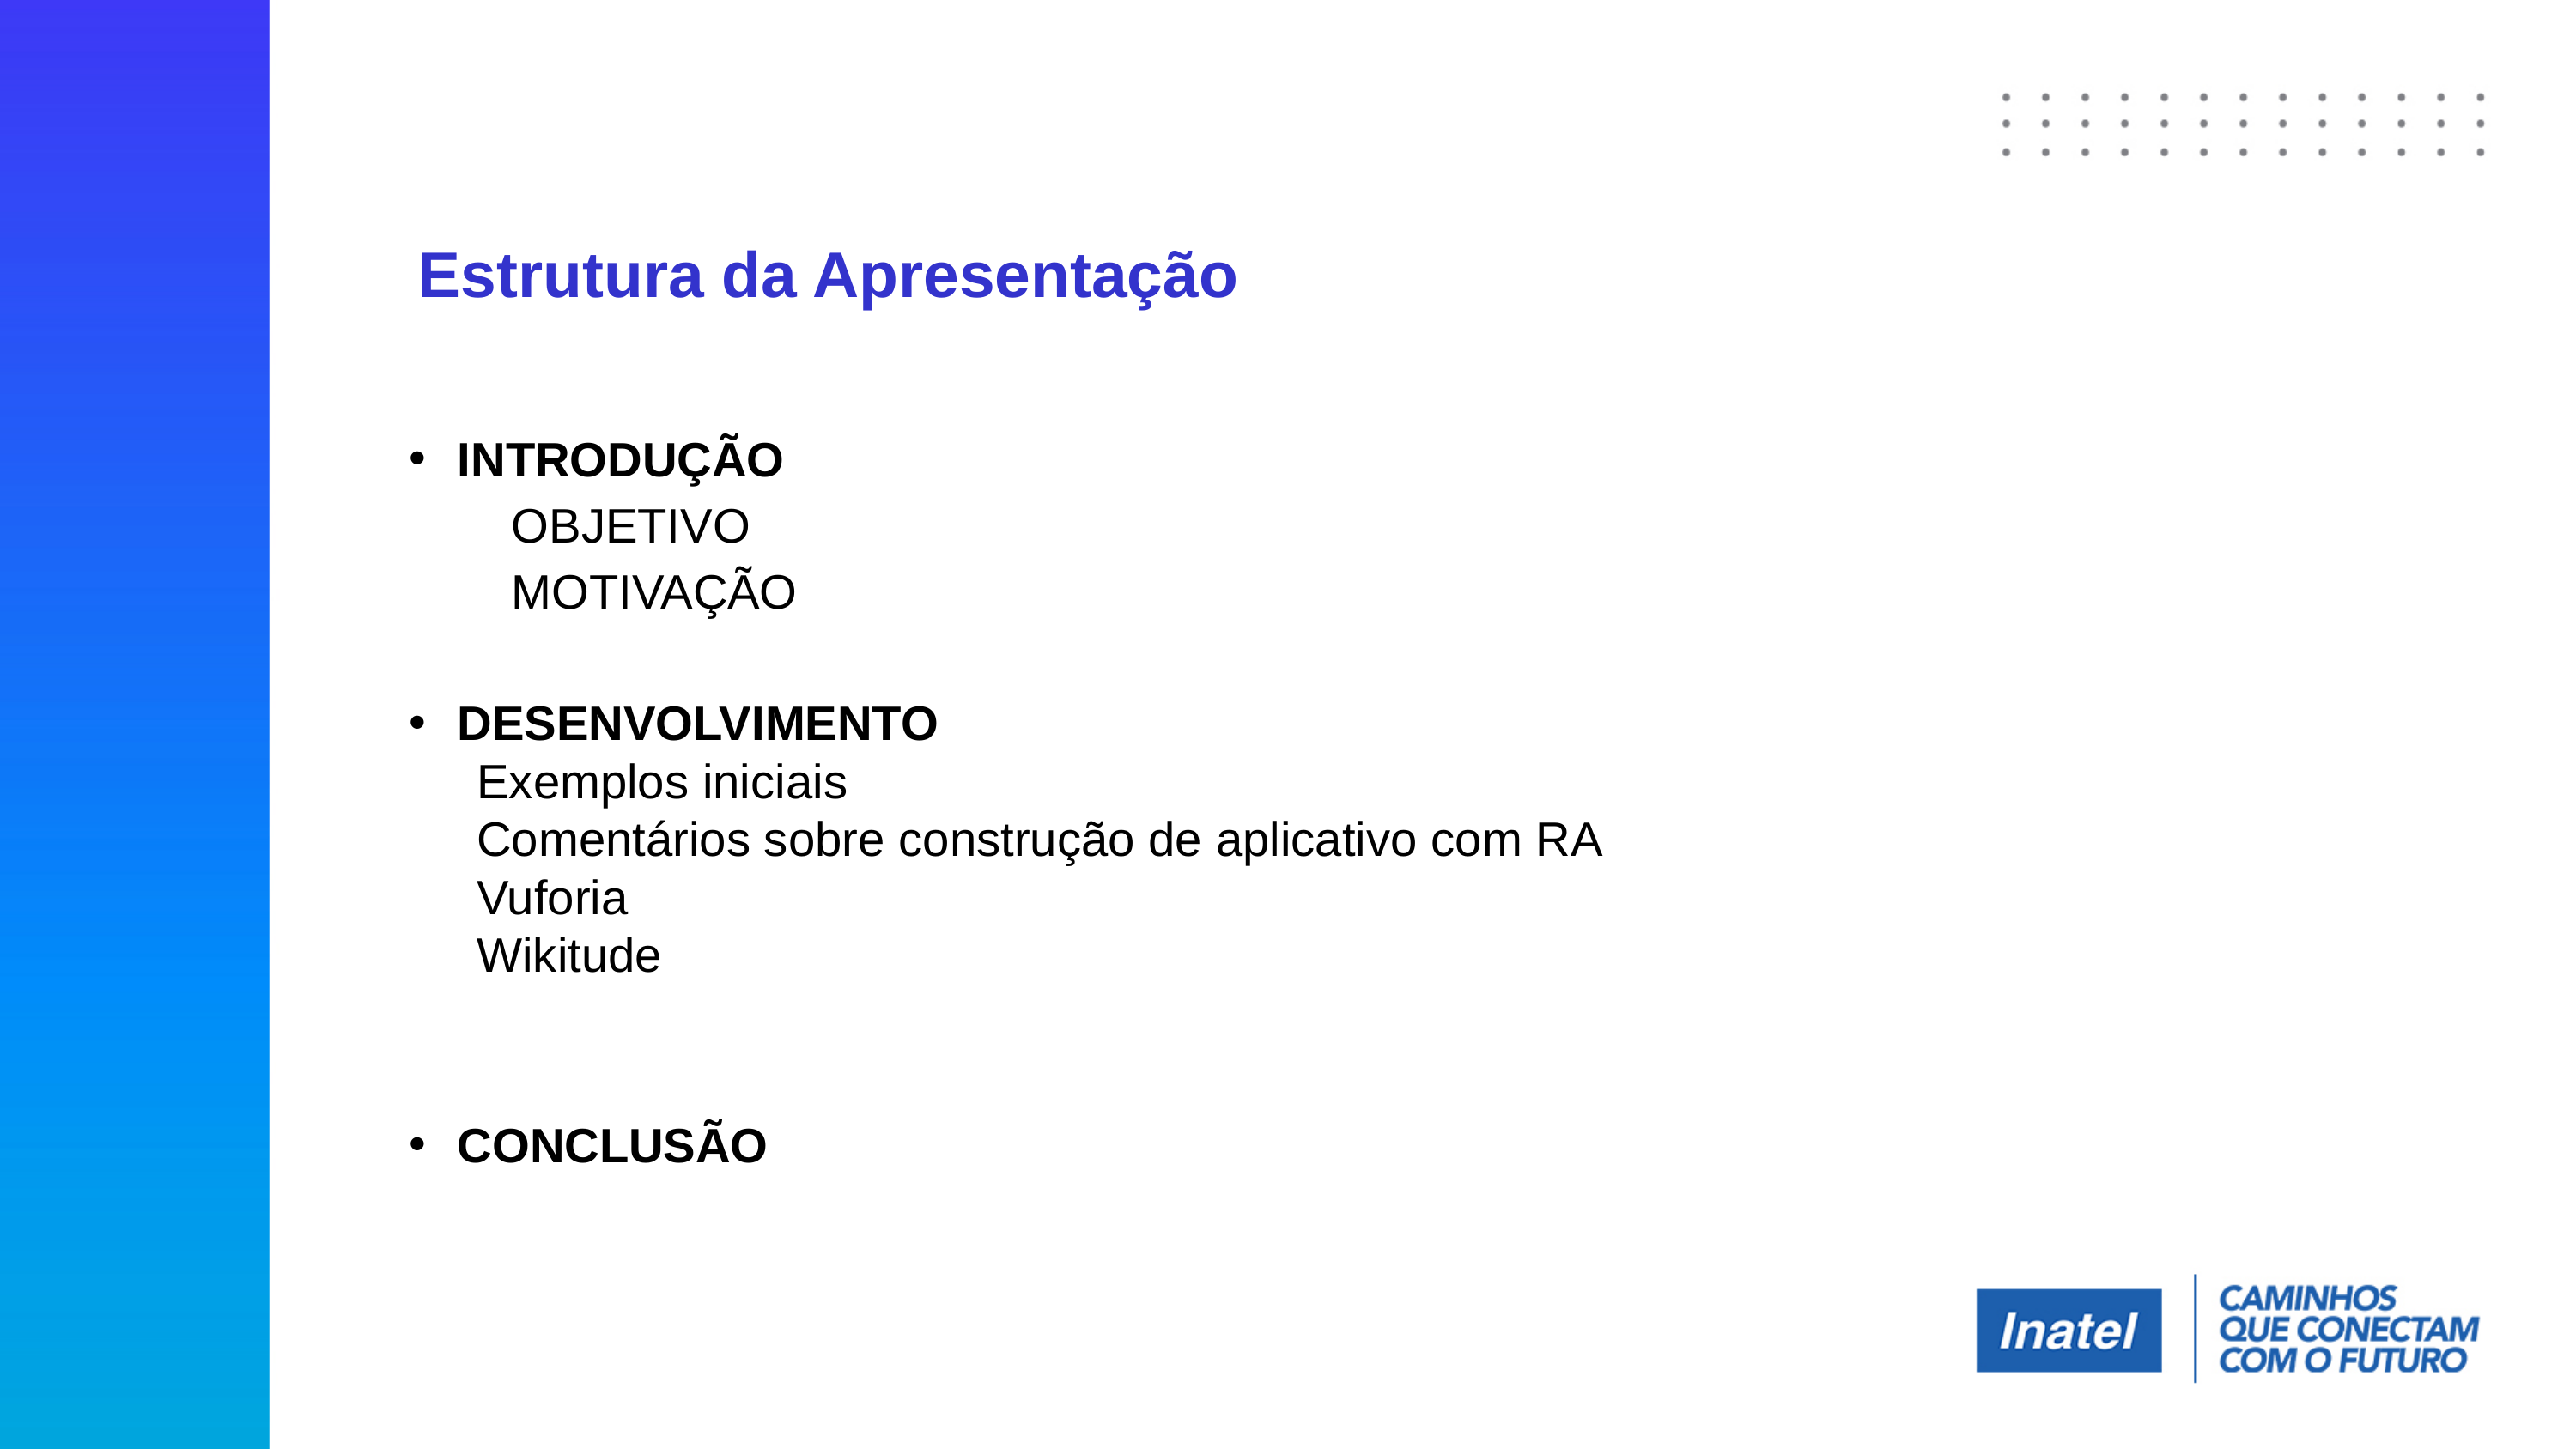

Estrutura da Apresentação
INTRODUÇÃO
	    OBJETIVO
	    MOTIVAÇÃO

DESENVOLVIMENTO
     Exemplos iniciais
     Comentários sobre construção de aplicativo com RA
     Vuforia
     Wikitude

CONCLUSÃO